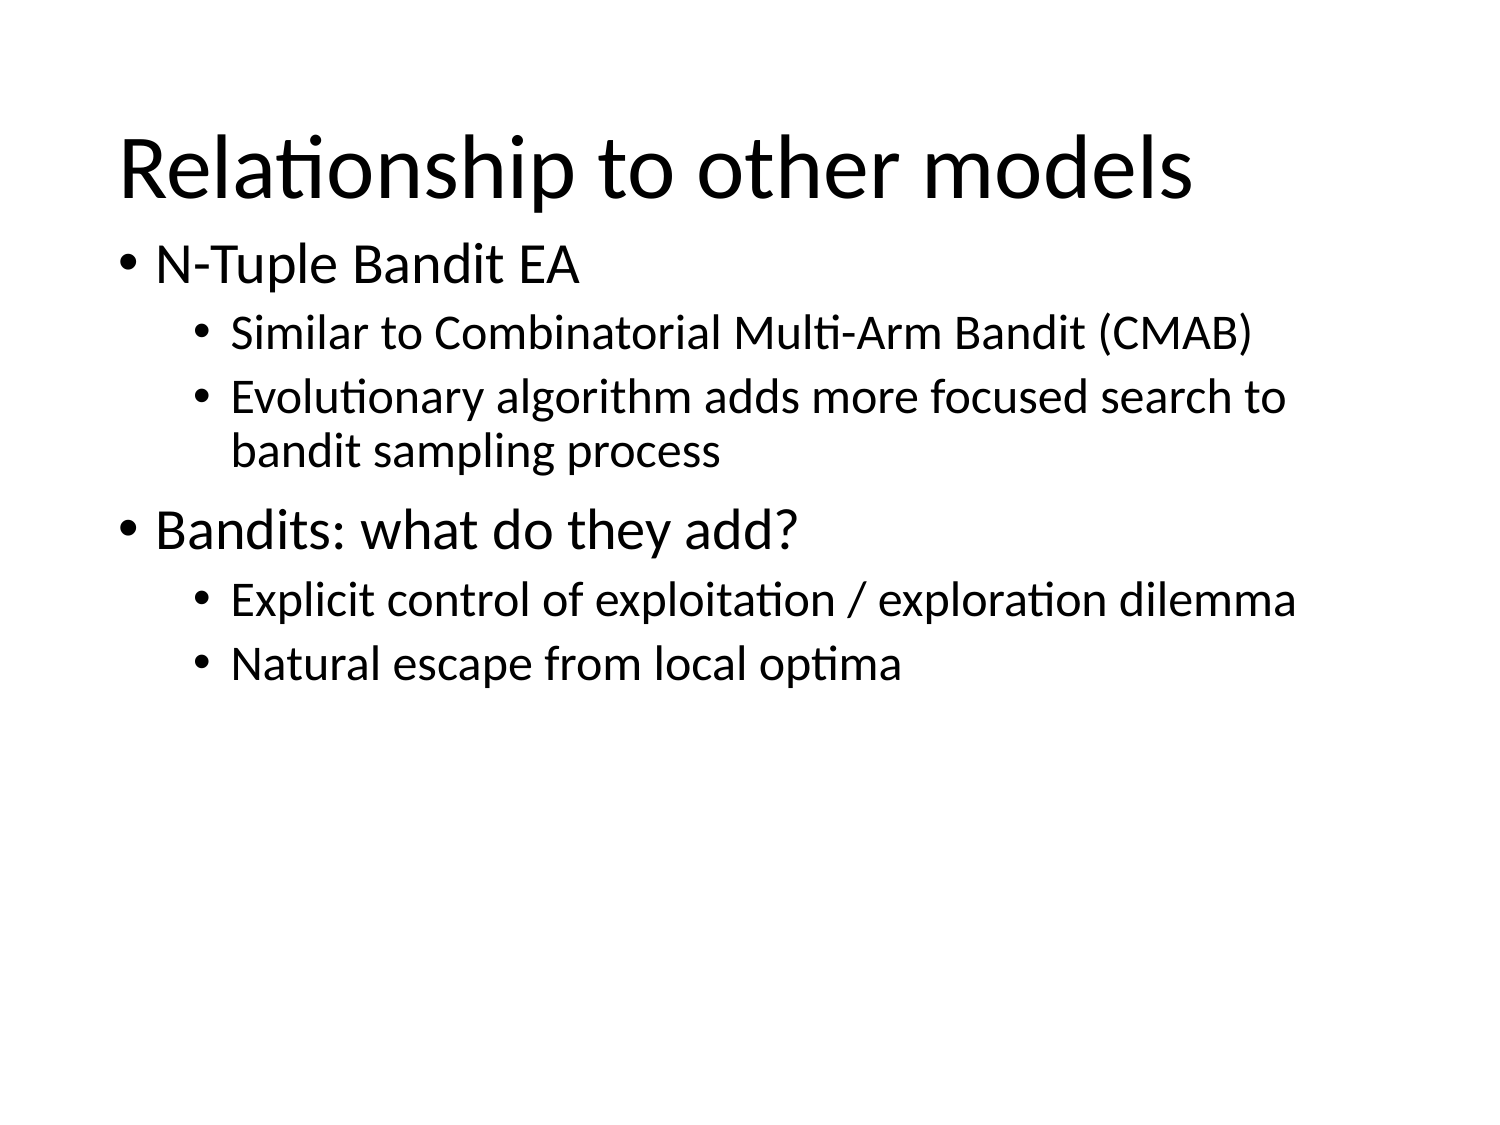

# Relationship to other models
N-Tuple Bandit EA
Similar to Combinatorial Multi-Arm Bandit (CMAB)
Evolutionary algorithm adds more focused search to bandit sampling process
Bandits: what do they add?
Explicit control of exploitation / exploration dilemma
Natural escape from local optima